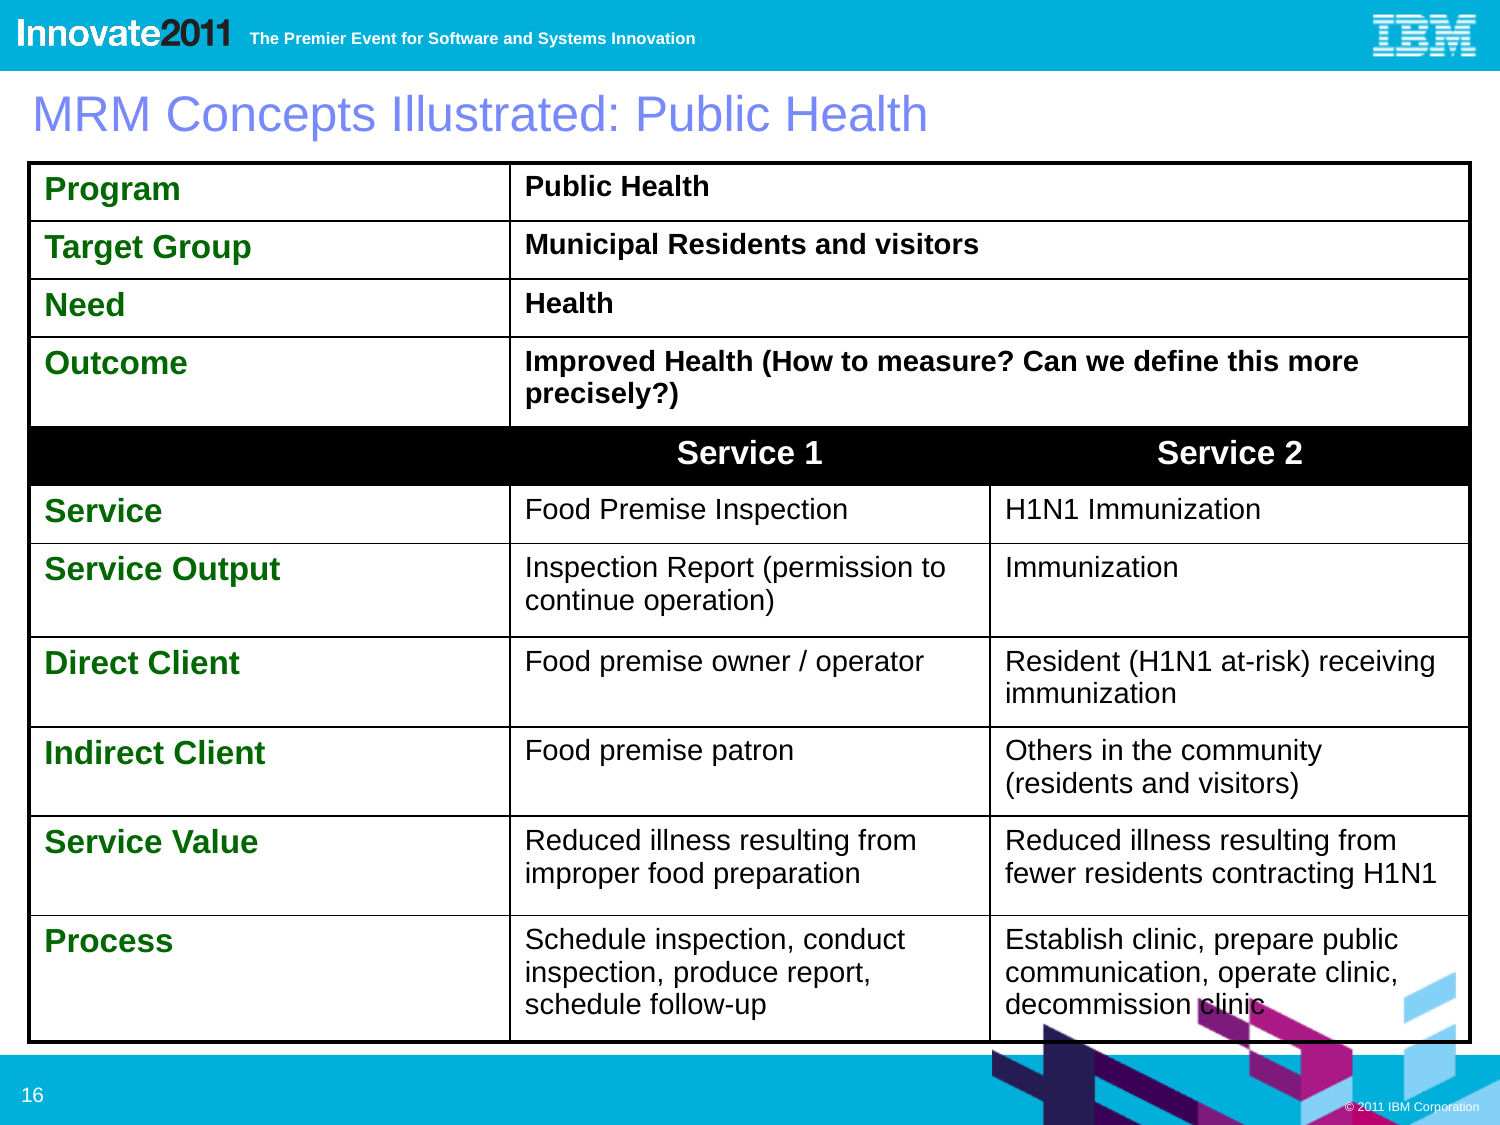

MRM Concepts Illustrated: Public Health
| Program | Public Health |  |
| --- | --- | --- |
| Target Group | Municipal Residents and visitors |  |
| Need | Health |  |
| Outcome | Improved Health (How to measure? Can we define this more precisely?) |  |
|  | Service 1 | Service 2 |
| Service | Food Premise Inspection | H1N1 Immunization |
| Service Output | Inspection Report (permission to continue operation) | Immunization |
| Direct Client | Food premise owner / operator | Resident (H1N1 at-risk) receiving immunization |
| Indirect Client | Food premise patron | Others in the community (residents and visitors) |
| Service Value | Reduced illness resulting from improper food preparation | Reduced illness resulting from fewer residents contracting H1N1 |
| Process | Schedule inspection, conduct inspection, produce report, schedule follow-up | Establish clinic, prepare public communication, operate clinic, decommission clinic |